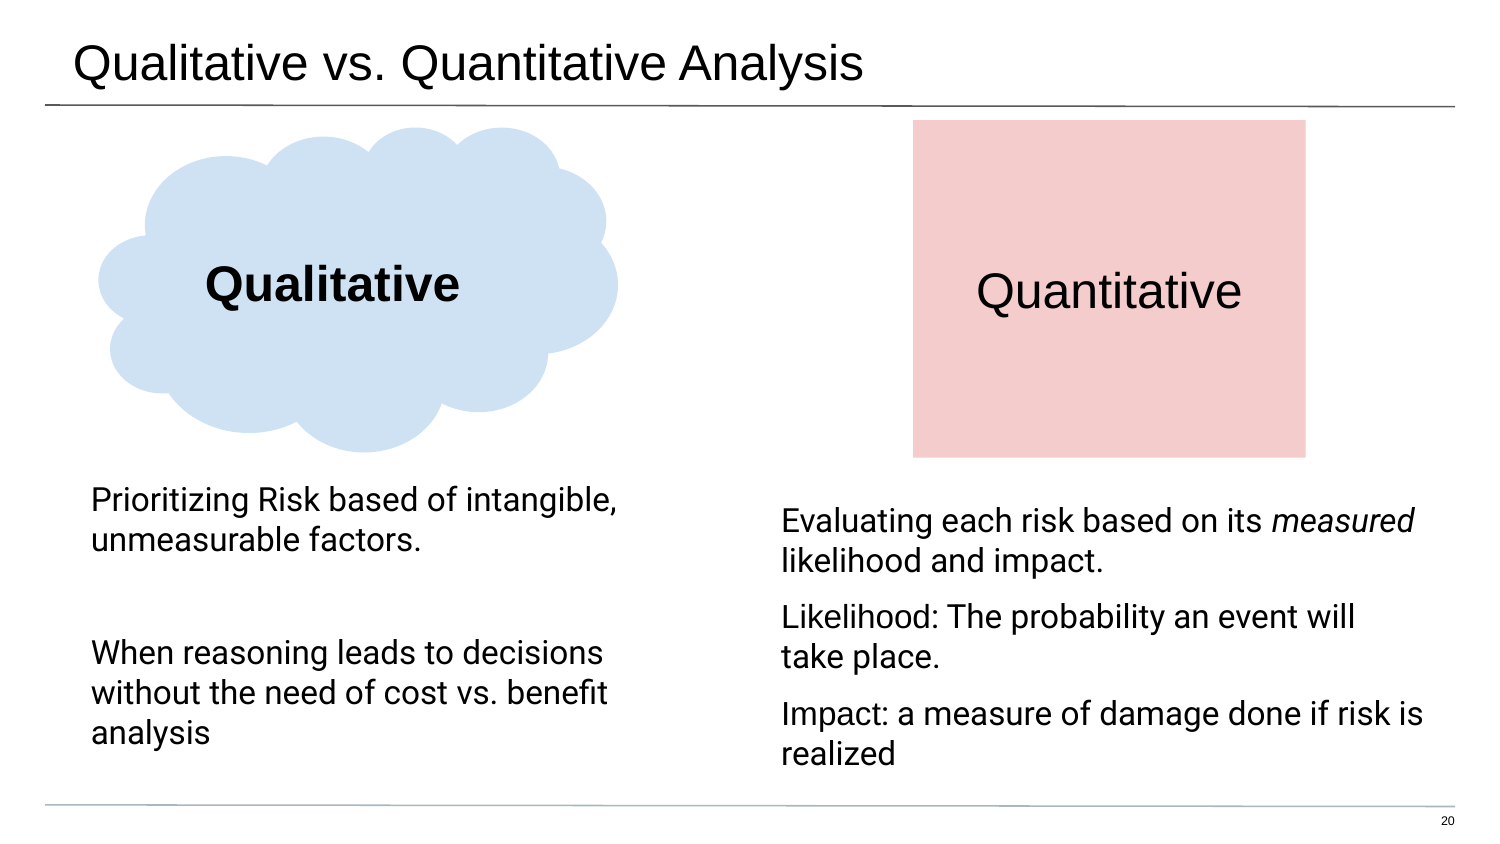

# Qualitative vs. Quantitative Analysis
Quantitative
Qualitative

Evaluating each risk based on its measured likelihood and impact.
Likelihood: The probability an event will take place.
Impact: a measure of damage done if risk is realized

Prioritizing Risk based of intangible, unmeasurable factors.

When reasoning leads to decisions without the need of cost vs. benefit analysis

20